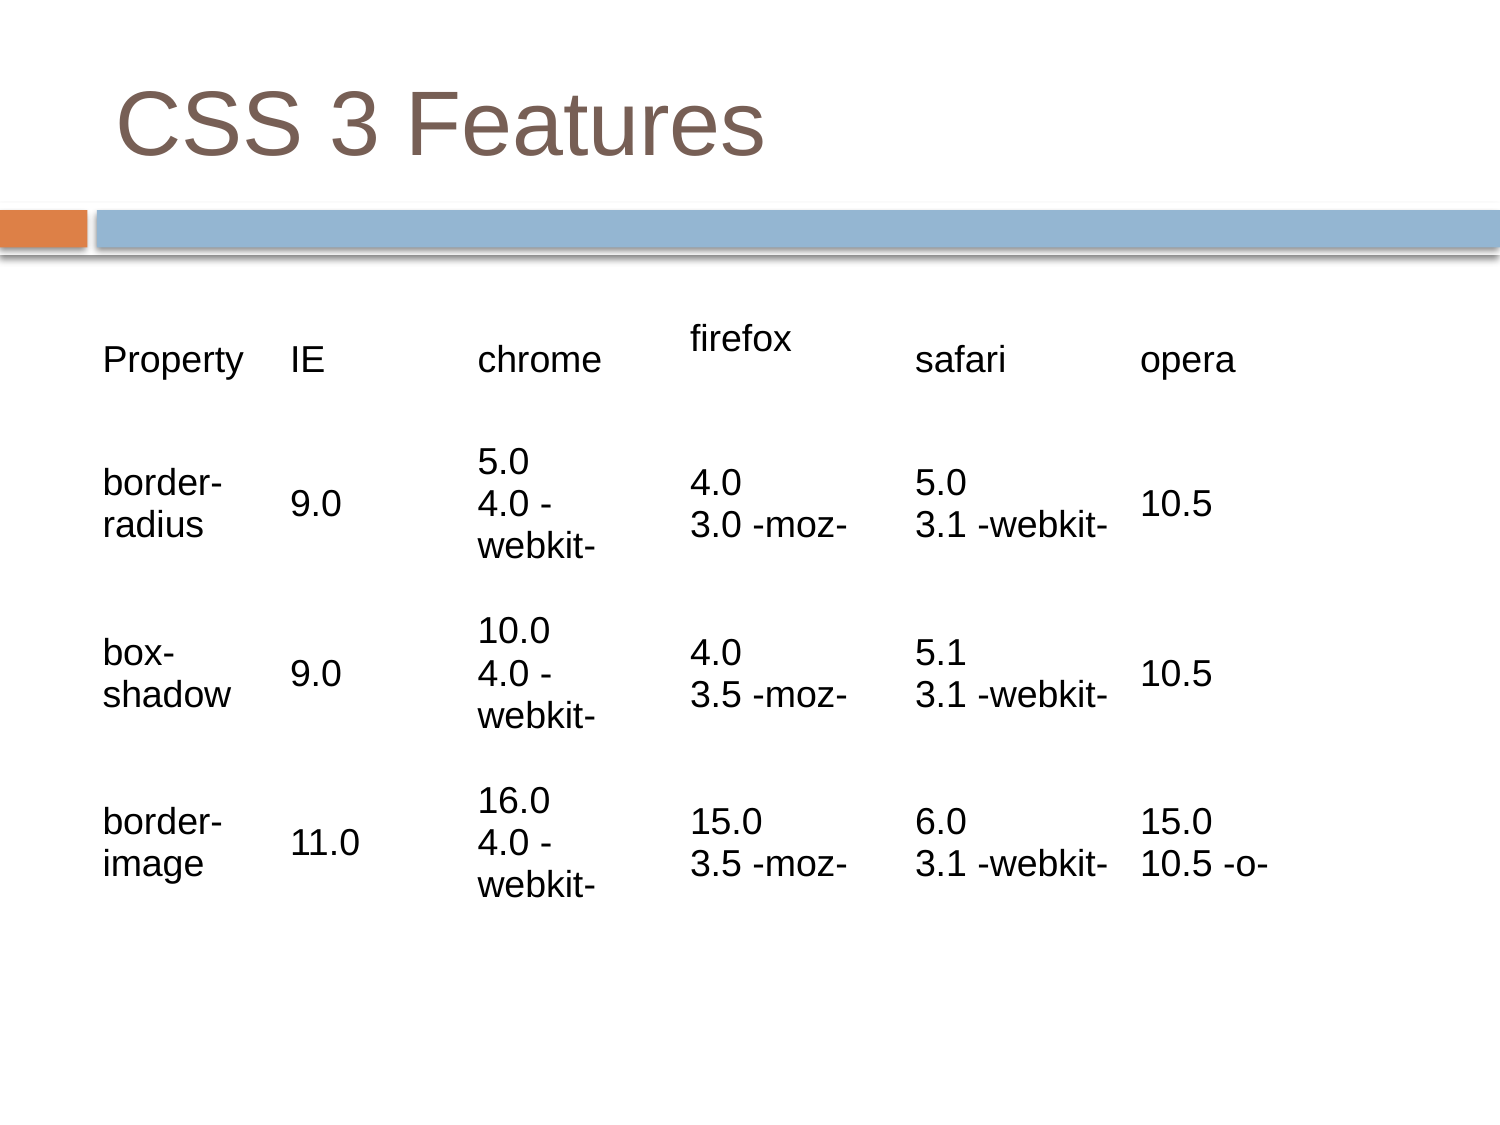

# CSS 3 Features
| Property | IE | chrome | firefox | safari | opera |
| --- | --- | --- | --- | --- | --- |
| border-radius | 9.0 | 5.0 4.0 -webkit- | 4.0 3.0 -moz- | 5.0 3.1 -webkit- | 10.5 |
| box-shadow | 9.0 | 10.0 4.0 -webkit- | 4.0 3.5 -moz- | 5.1 3.1 -webkit- | 10.5 |
| border-image | 11.0 | 16.0 4.0 -webkit- | 15.0 3.5 -moz- | 6.0 3.1 -webkit- | 15.0 10.5 -o- |